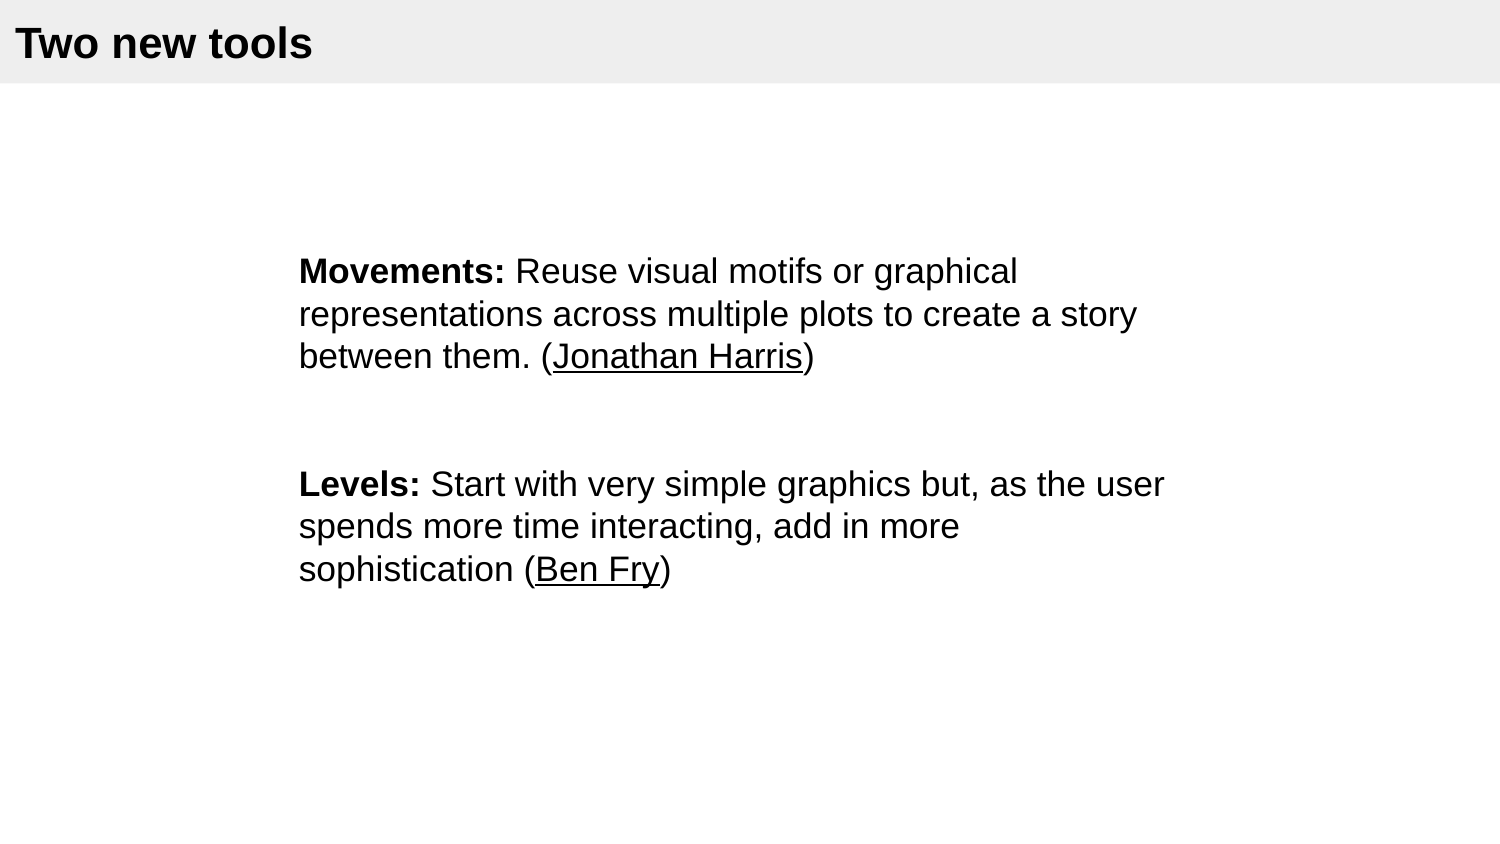

Two new tools

Movements: Reuse visual motifs or graphical representations across multiple plots to create a story between them. (Jonathan Harris)

Levels: Start with very simple graphics but, as the user spends more time interacting, add in more sophistication (Ben Fry)